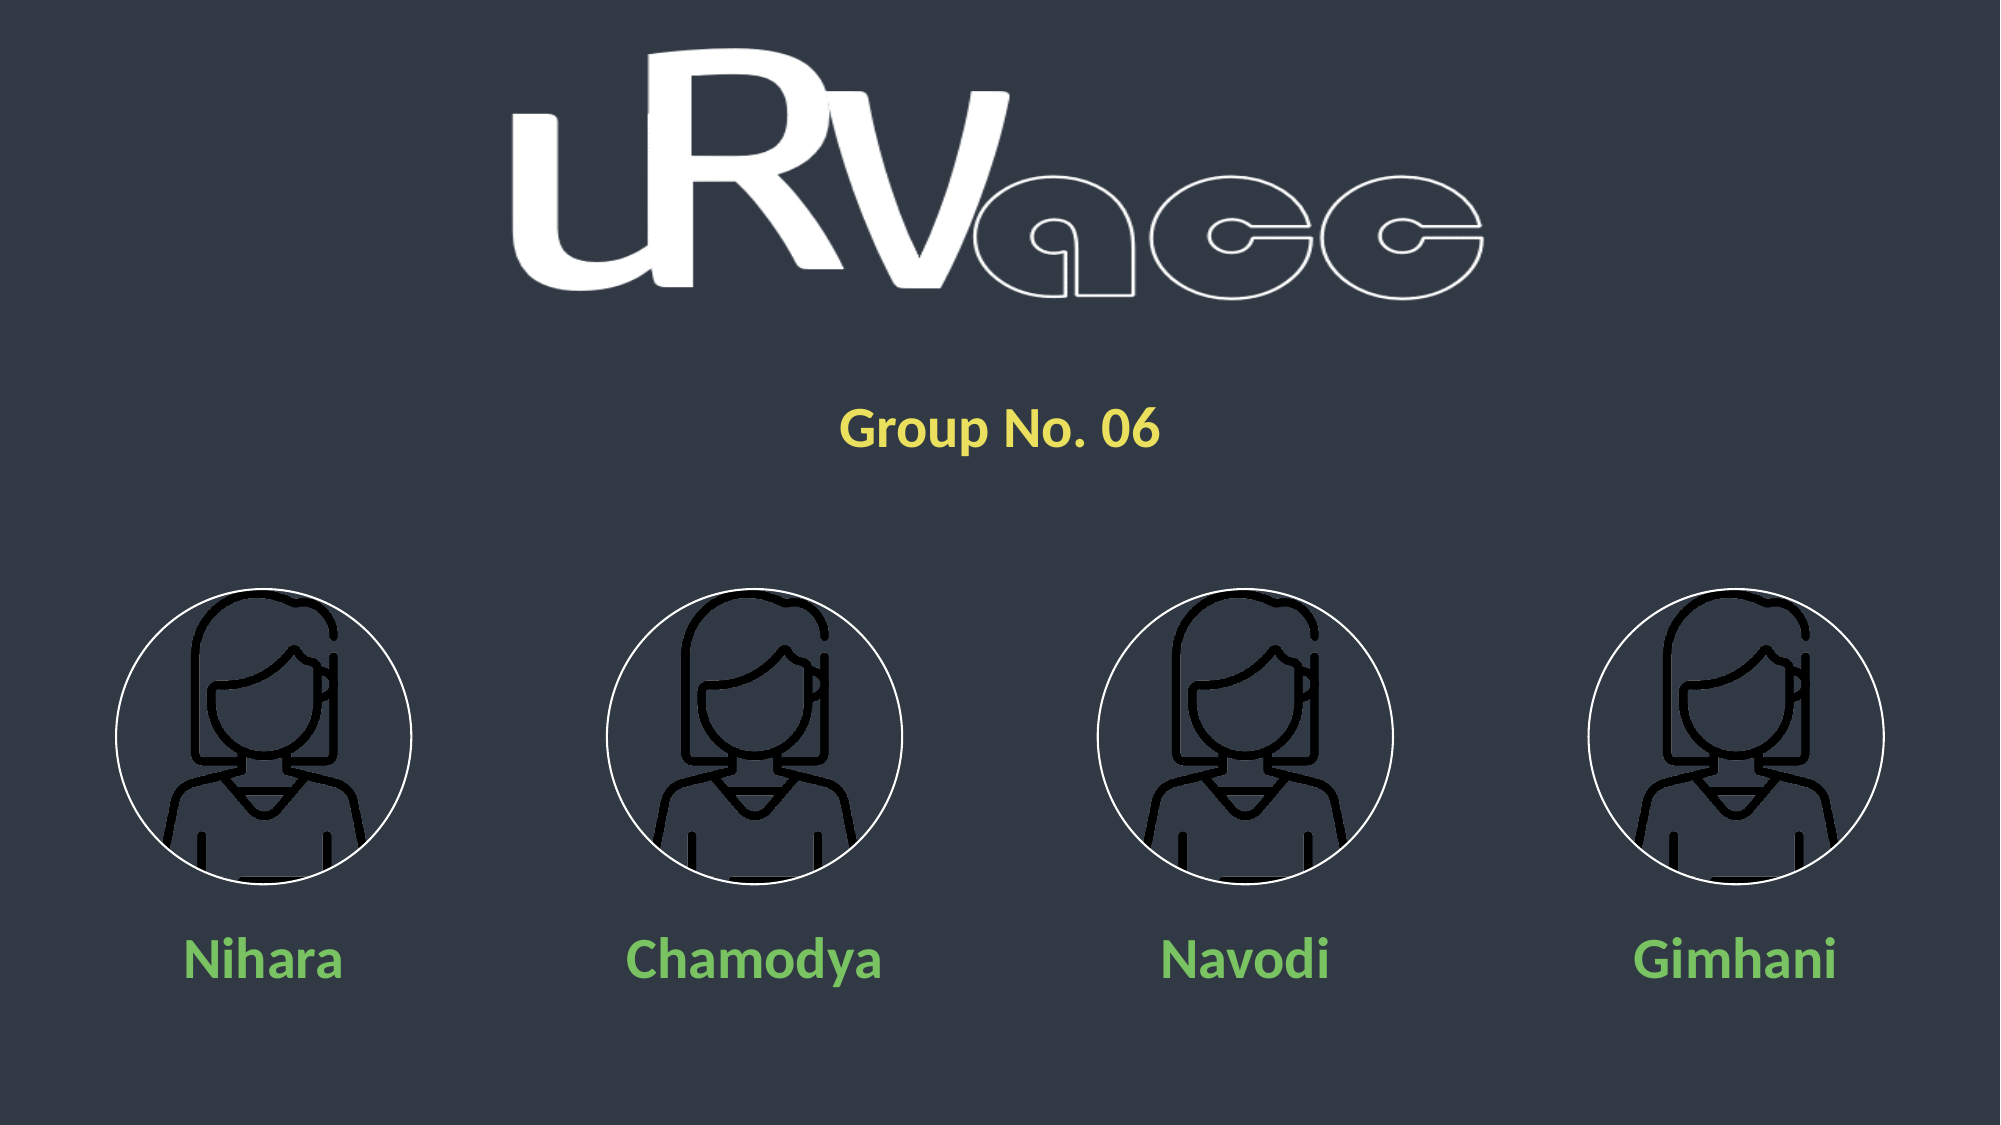

Group No. 06

Nihara
Chamodya
Navodi
Gimhani